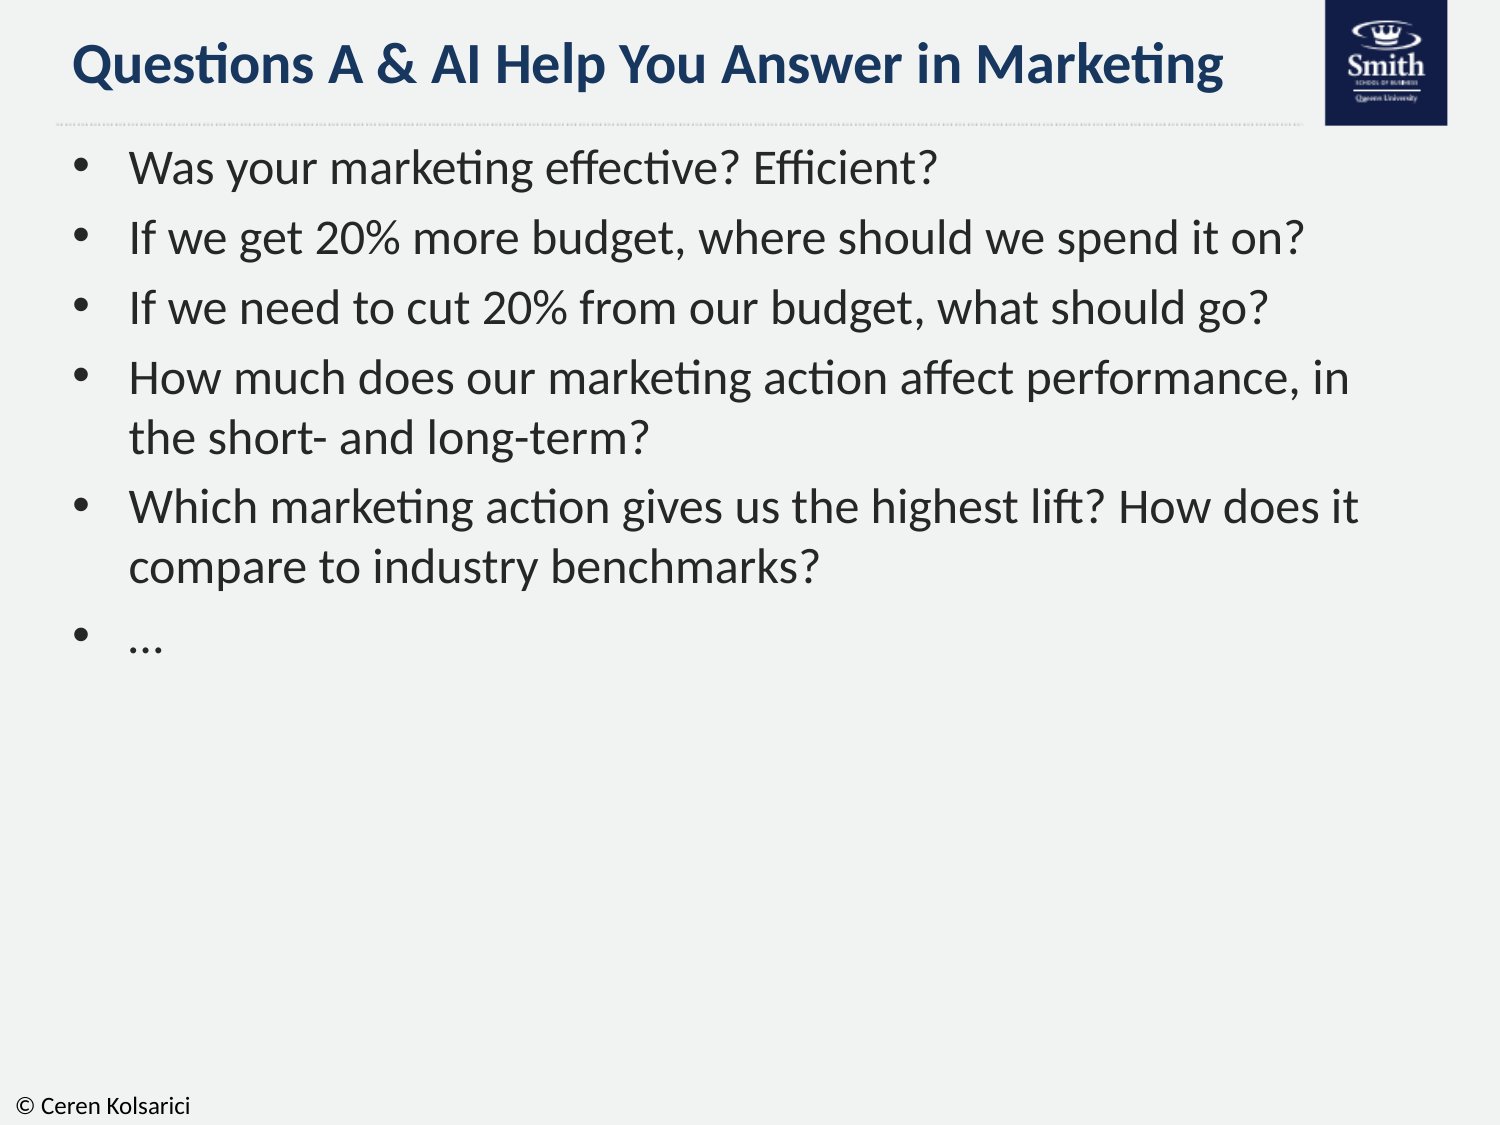

# Questions A & AI Help You Answer in Marketing
Was your marketing effective? Efficient?
If we get 20% more budget, where should we spend it on?
If we need to cut 20% from our budget, what should go?
How much does our marketing action affect performance, in the short- and long-term?
Which marketing action gives us the highest lift? How does it compare to industry benchmarks?
…
© Ceren Kolsarici